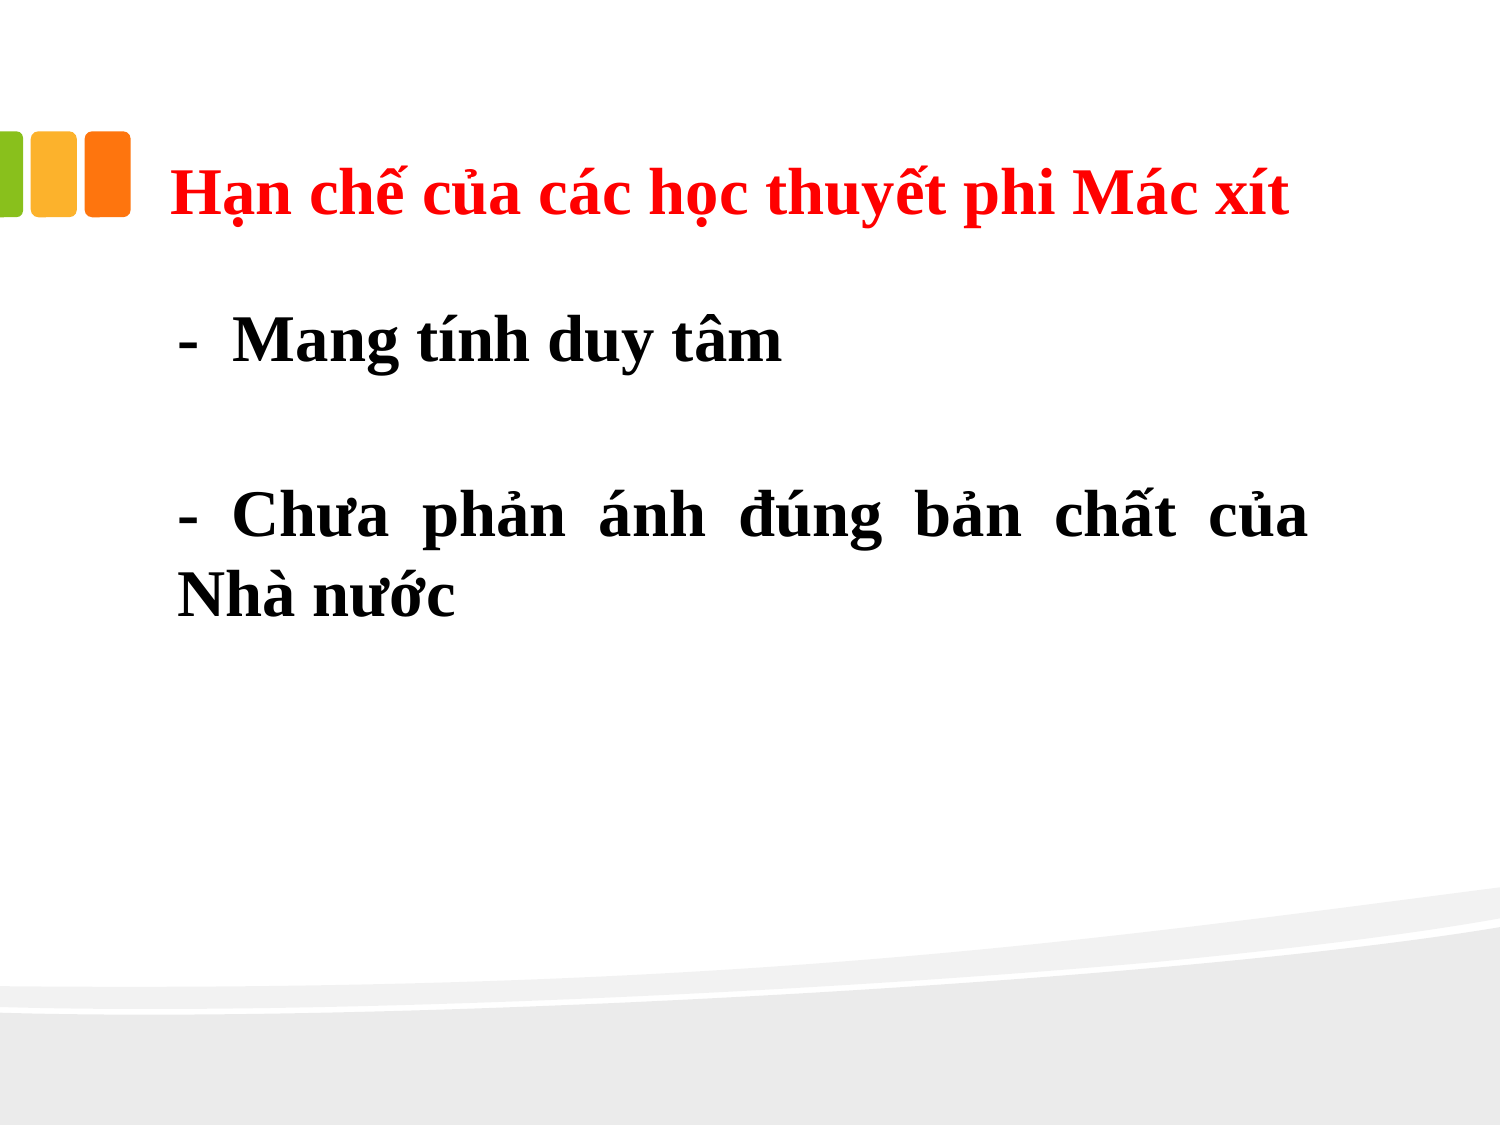

# Hạn chế của các học thuyết phi Mác xít
-  Mang tính duy tâm
- Chưa phản ánh đúng bản chất của Nhà nước